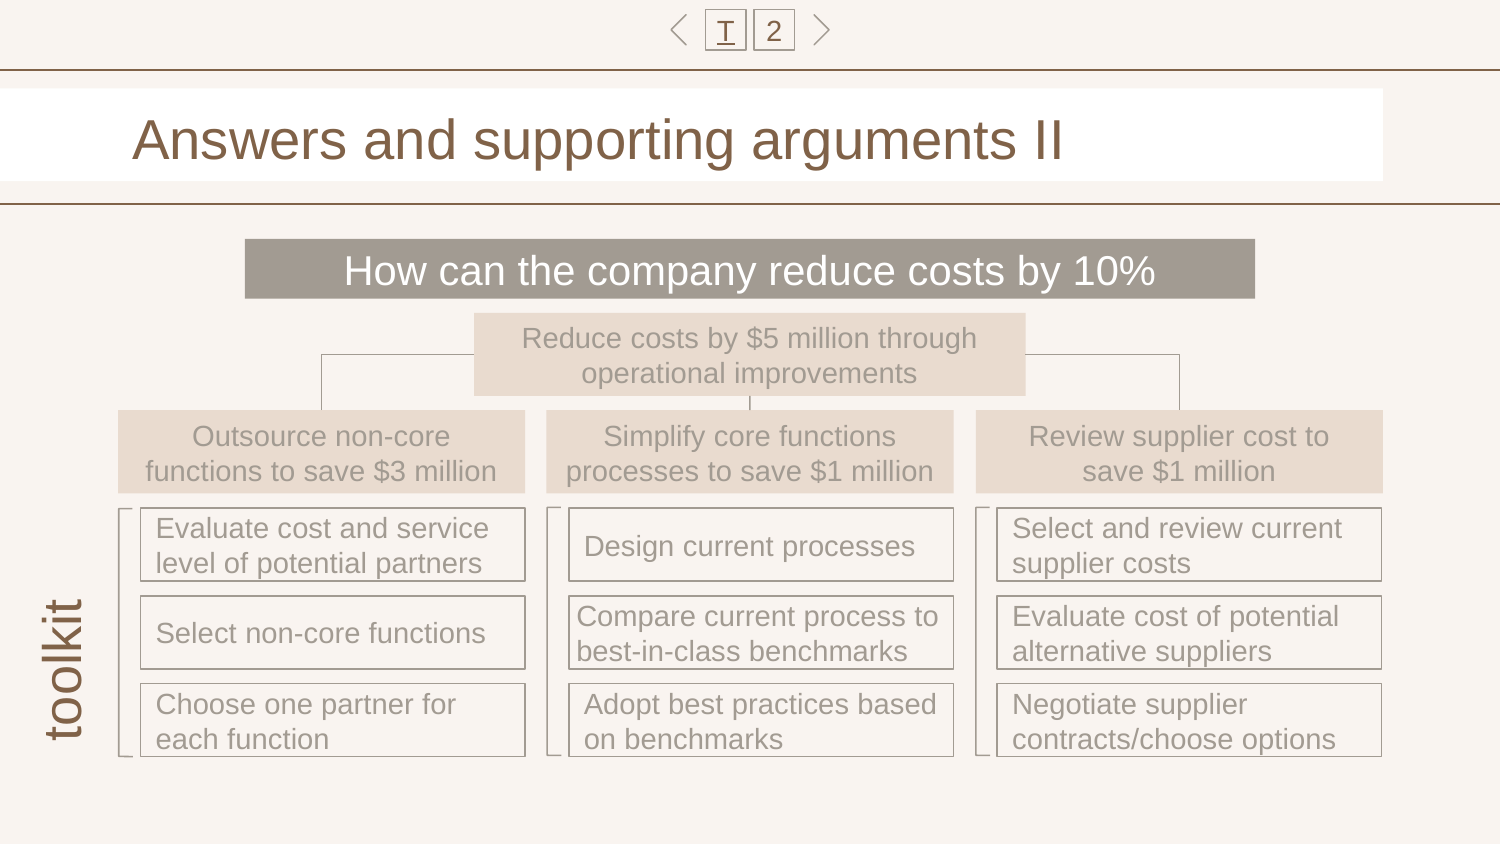

T
2

# Answers and supporting arguments II
How can the company reduce costs by 10%
Reduce costs by $5 million through
operational improvements
Outsource non-core
functions to save $3 million
Simplify core functions processes to save $1 million
Review supplier cost to save $1 million

Evaluate cost and service
level of potential partners
Design current processes
Select and review current
supplier costs

toolkit
Select non-core functions
Compare current process to best-in-class benchmarks
Evaluate cost of potential
alternative suppliers
Choose one partner for
each function
Adopt best practices based on benchmarks
Negotiate supplier
contracts/choose options